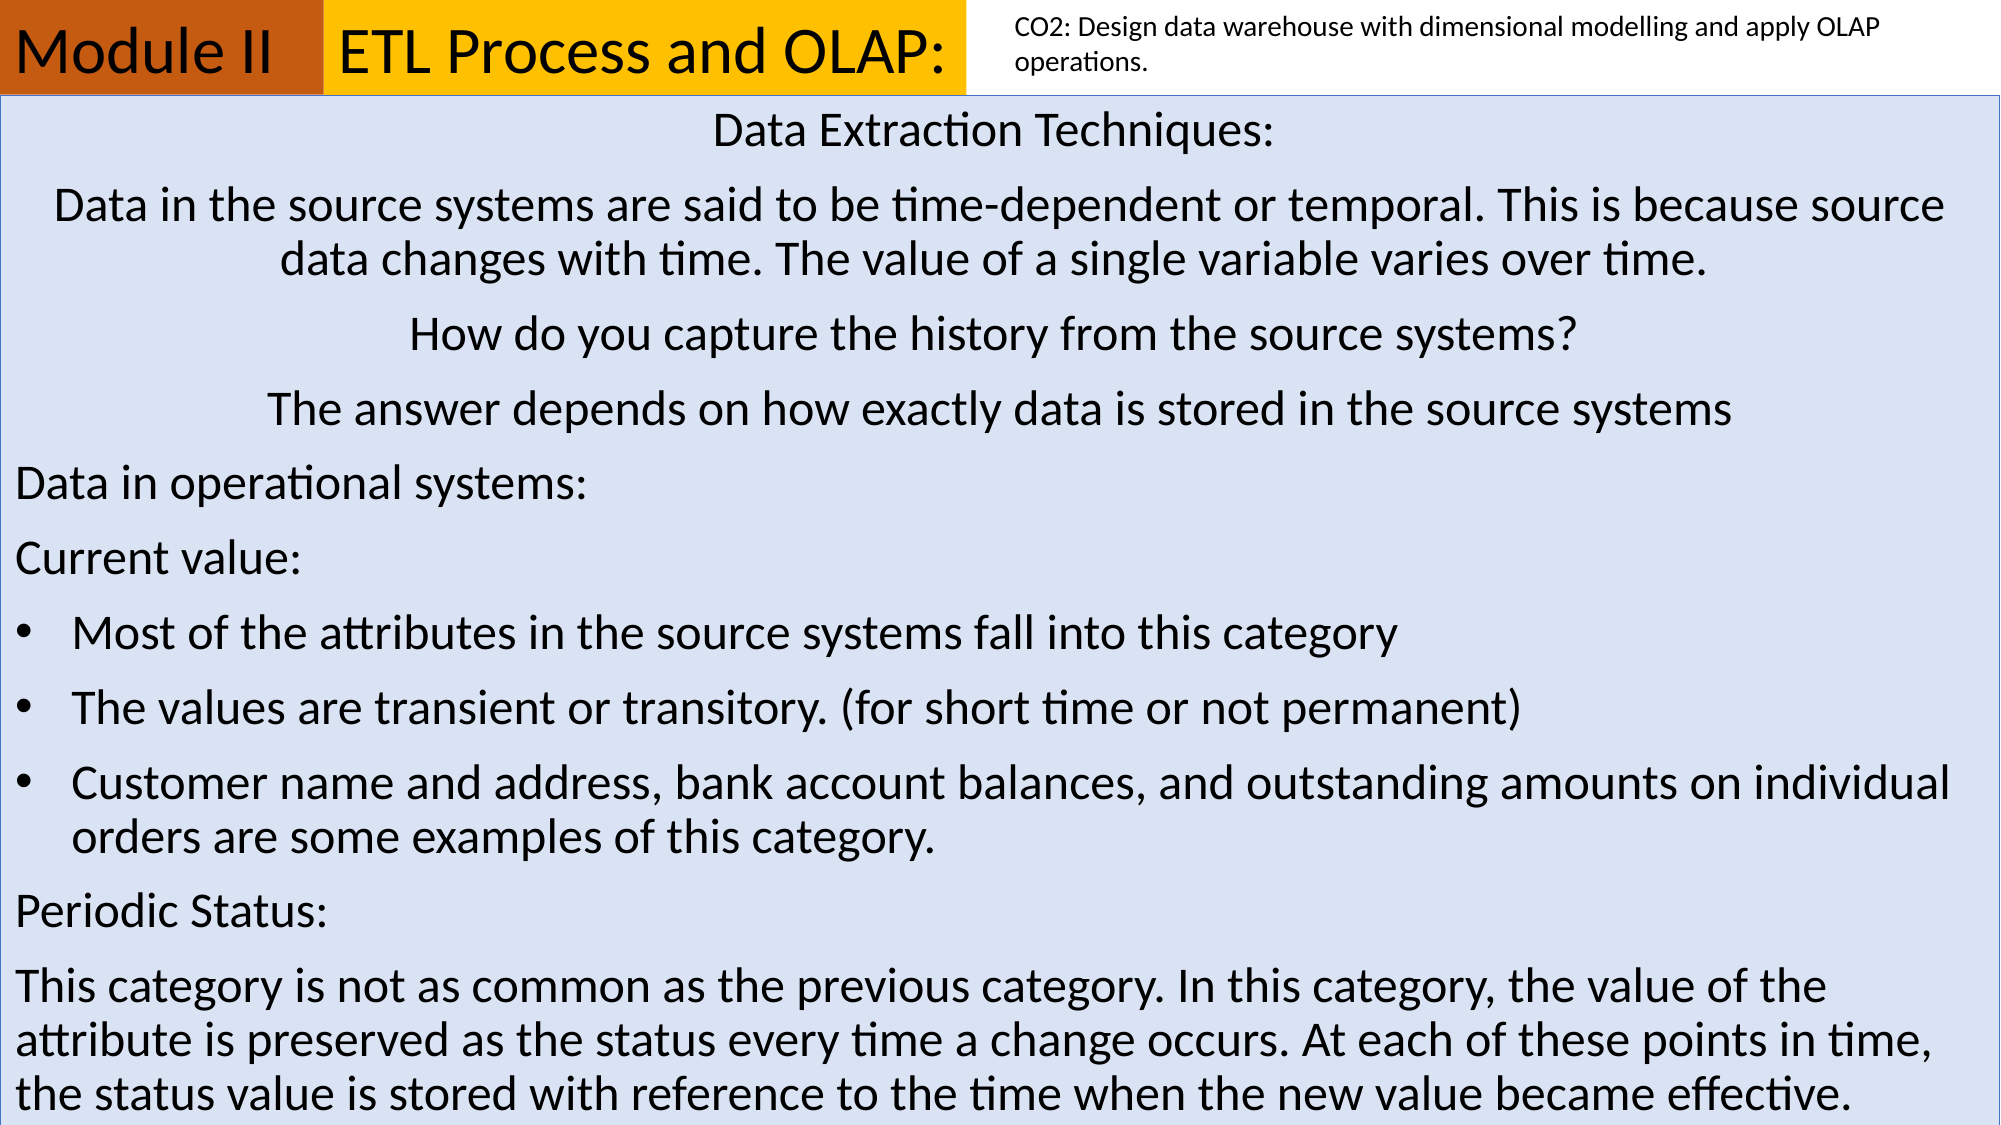

Module II
# ETL Process and OLAP:
CO2: Design data warehouse with dimensional modelling and apply OLAP operations.

Data Extraction Techniques:
Data in the source systems are said to be time-dependent or temporal. This is because source data changes with time. The value of a single variable varies over time.
How do you capture the history from the source systems?
The answer depends on how exactly data is stored in the source systems
Data in operational systems:
Current value:
Most of the attributes in the source systems fall into this category
The values are transient or transitory. (for short time or not permanent)
Customer name and address, bank account balances, and outstanding amounts on individual orders are some examples of this category.
Periodic Status:
This category is not as common as the previous category. In this category, the value of the attribute is preserved as the status every time a change occurs. At each of these points in time, the status value is stored with reference to the time when the new value became effective.